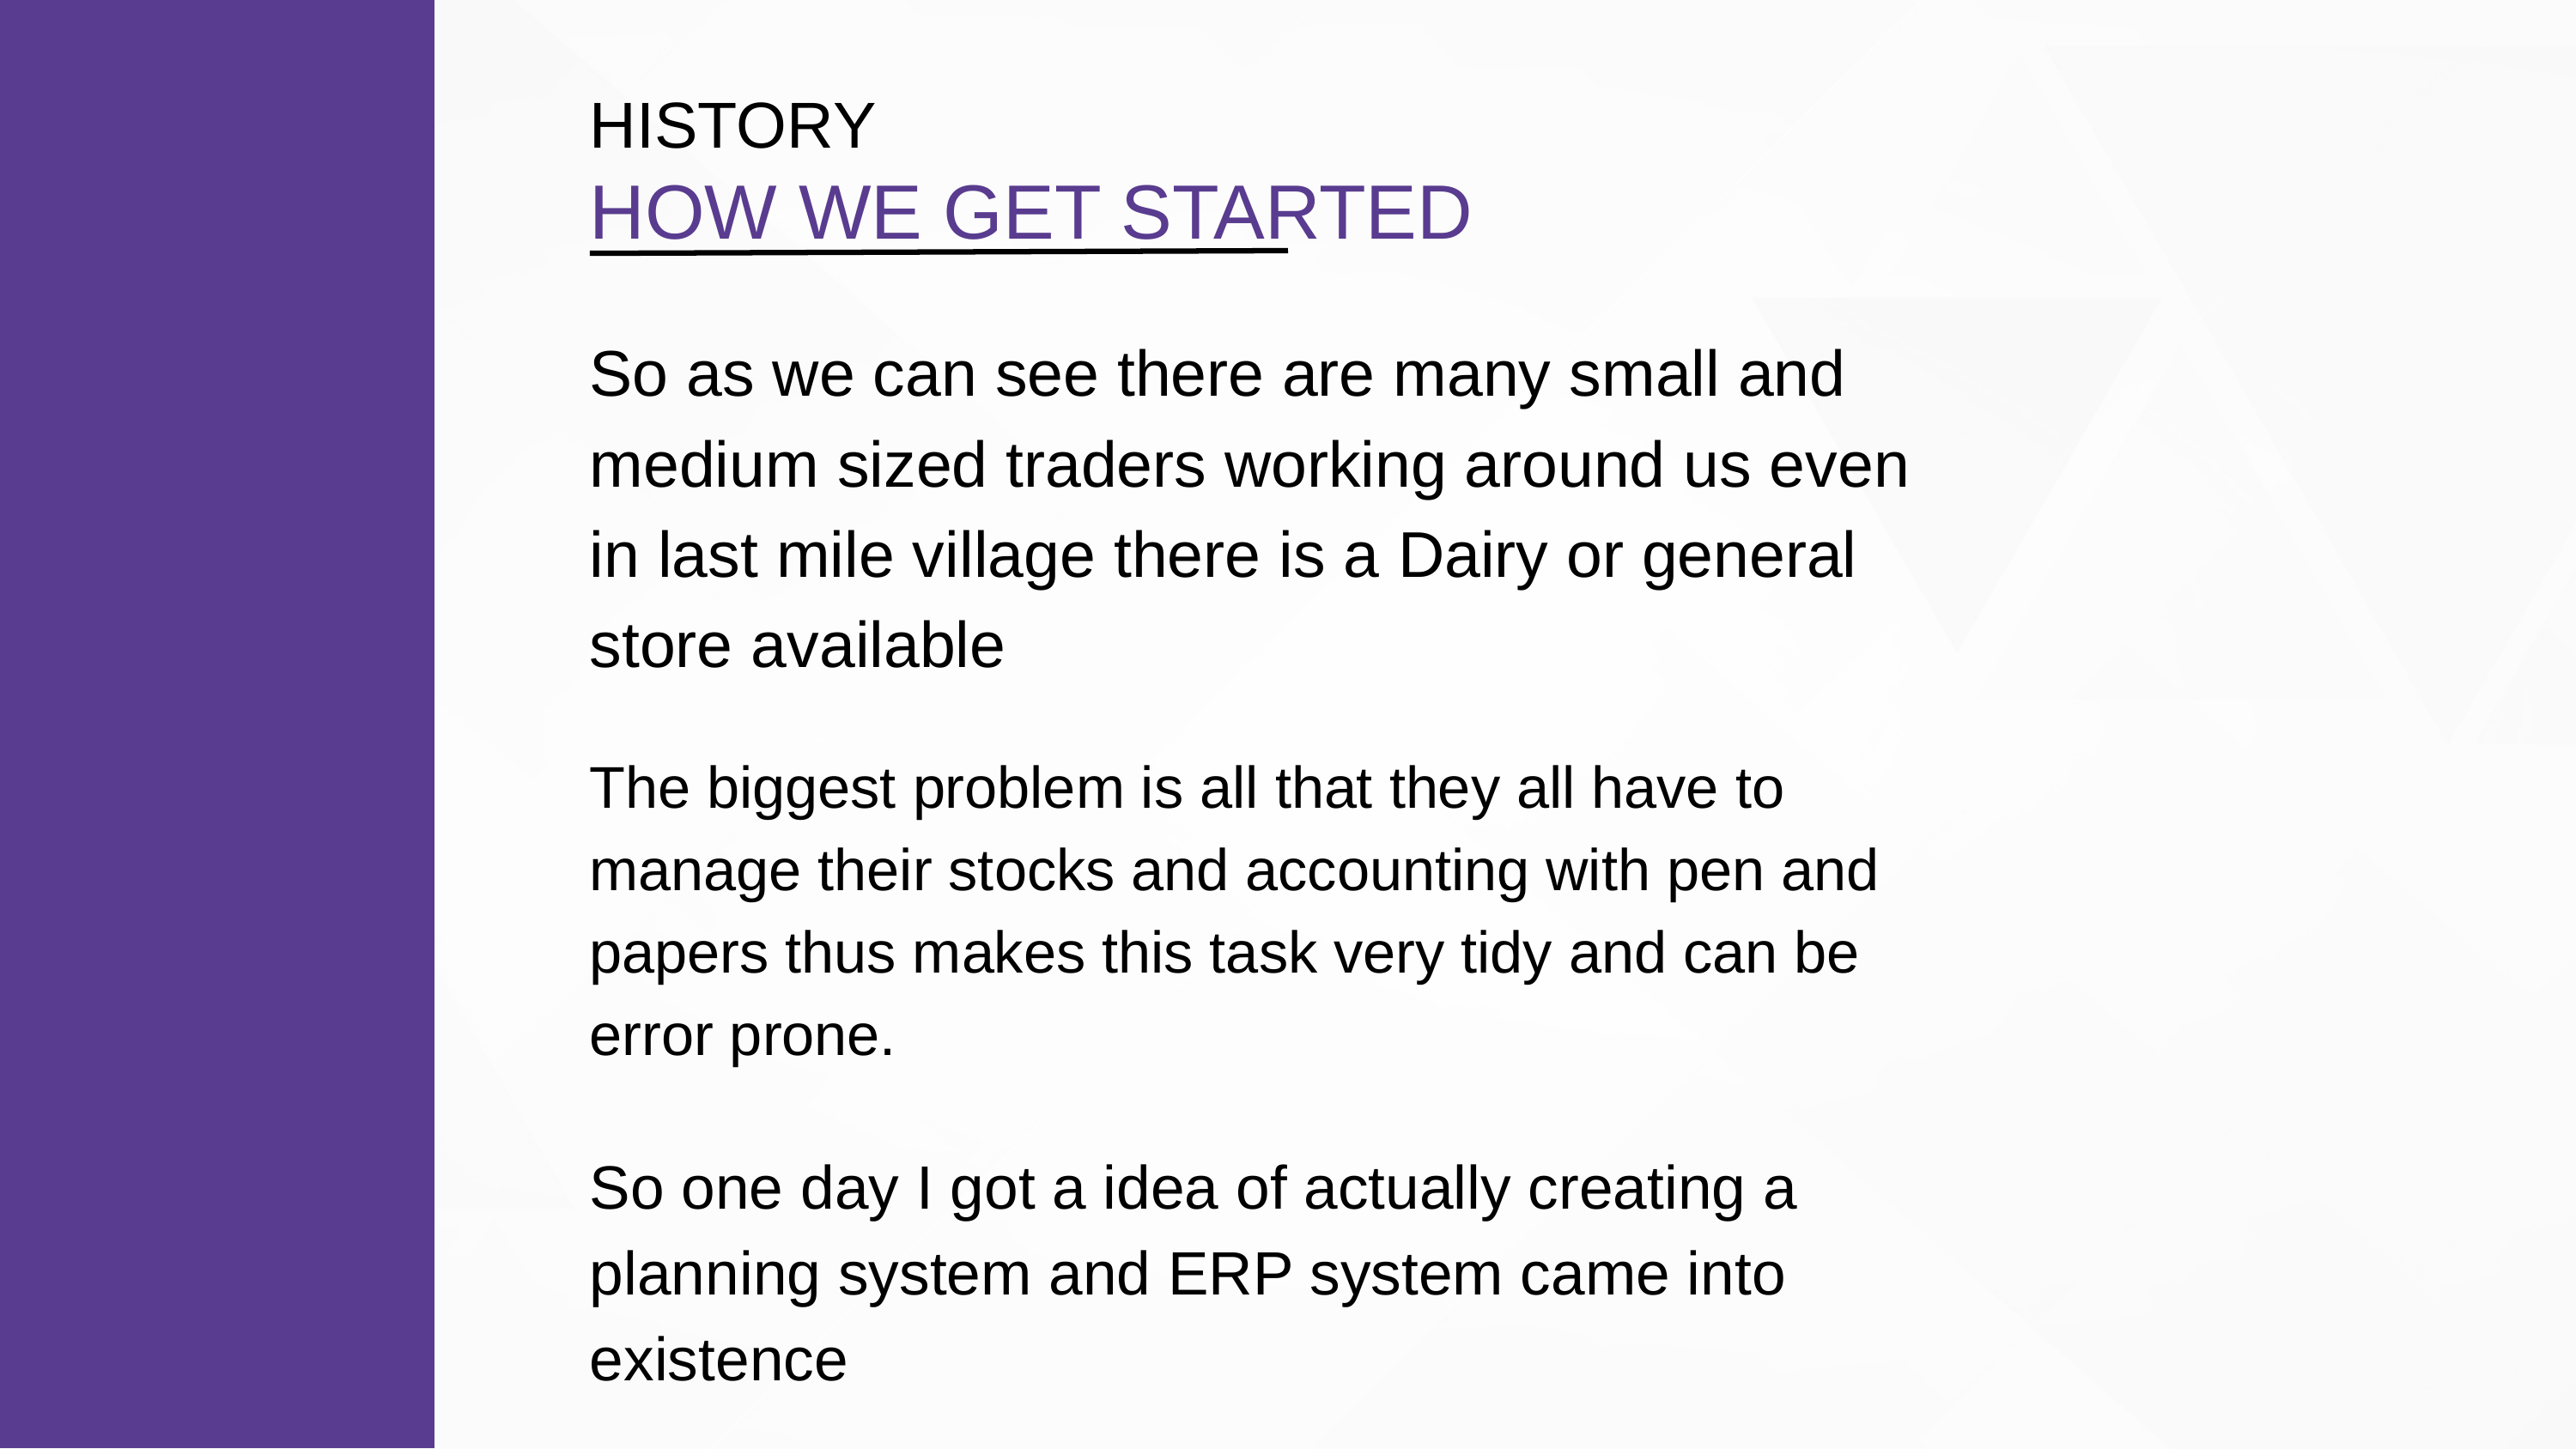

HISTORY
HOW WE GET STARTED

So as we can see there are many small and medium sized traders working around us even in last mile village there is a Dairy or general store available
The biggest problem is all that they all have to manage their stocks and accounting with pen and papers thus makes this task very tidy and can be error prone.
So one day I got a idea of actually creating a planning system and ERP system came into existence